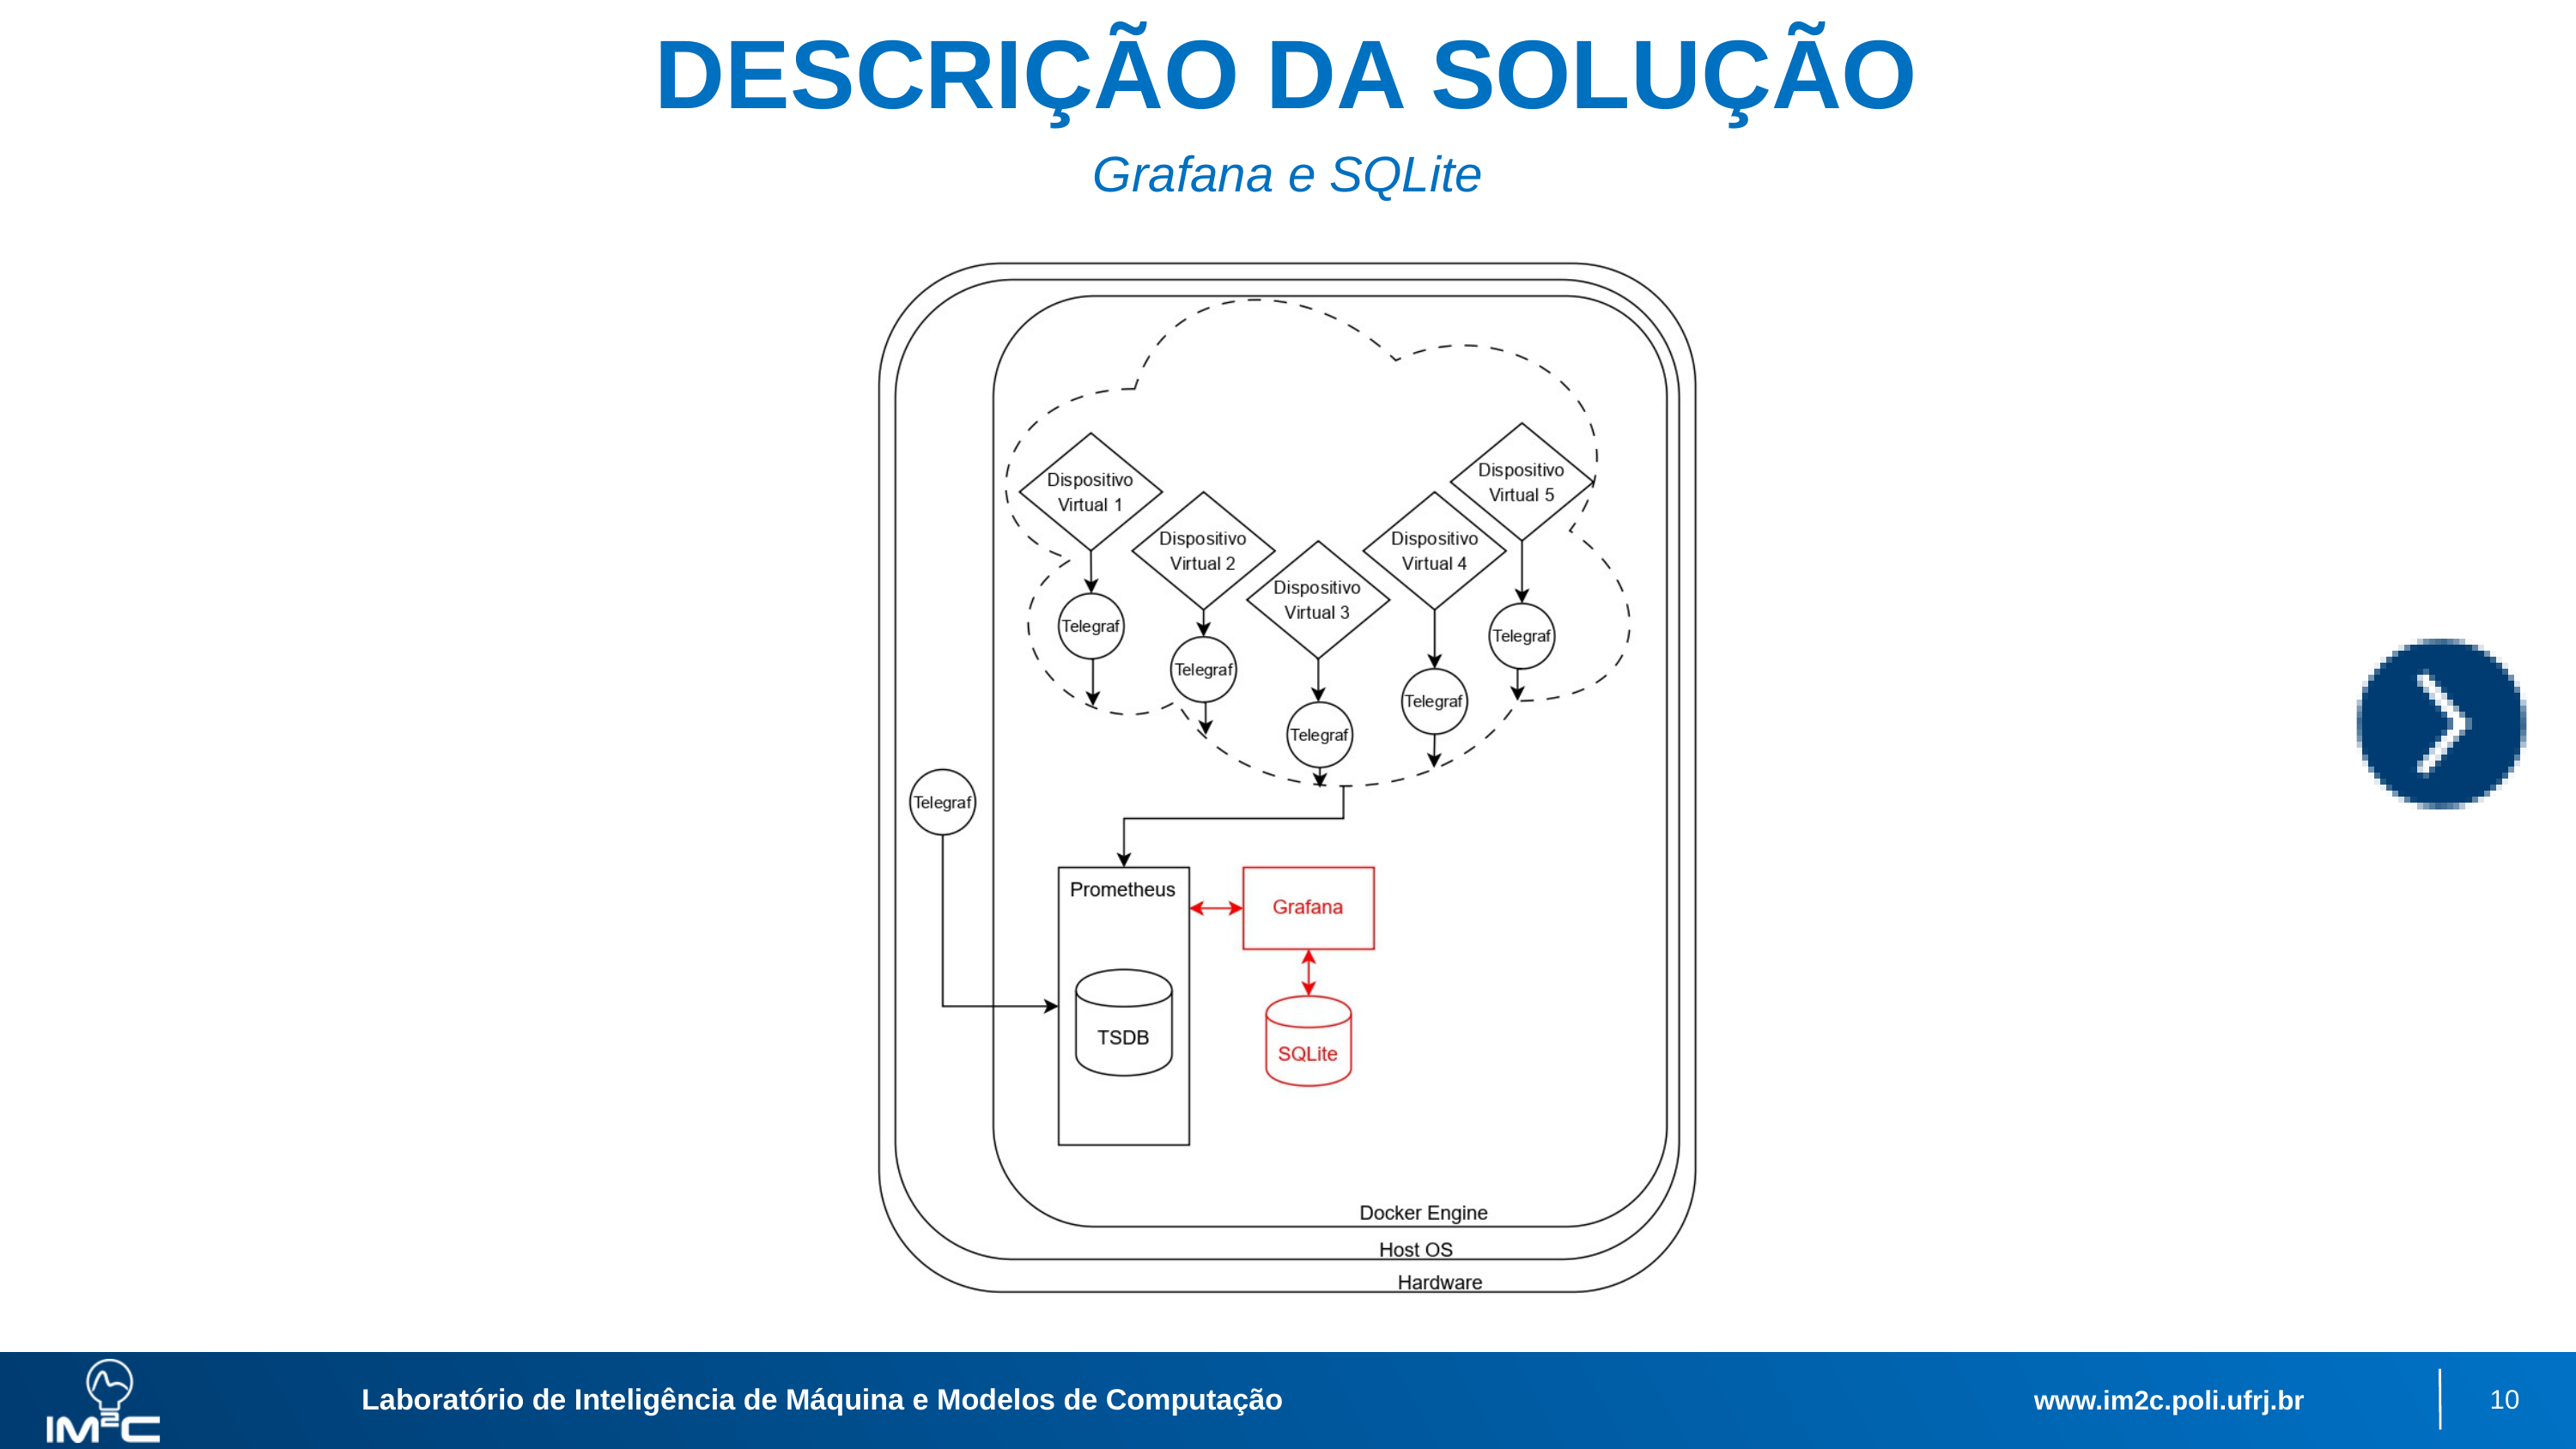

DESCRIÇÃO DA SOLUÇÃO
Grafana e SQLite

Laboratório de Inteligência de Máquina e Modelos de Computação

www.im2c.poli.ufrj.br

10

Laboratório de Inteligência de Máquina e Modelos de Computação

www.im2c.poli.ufrj.br

<number>